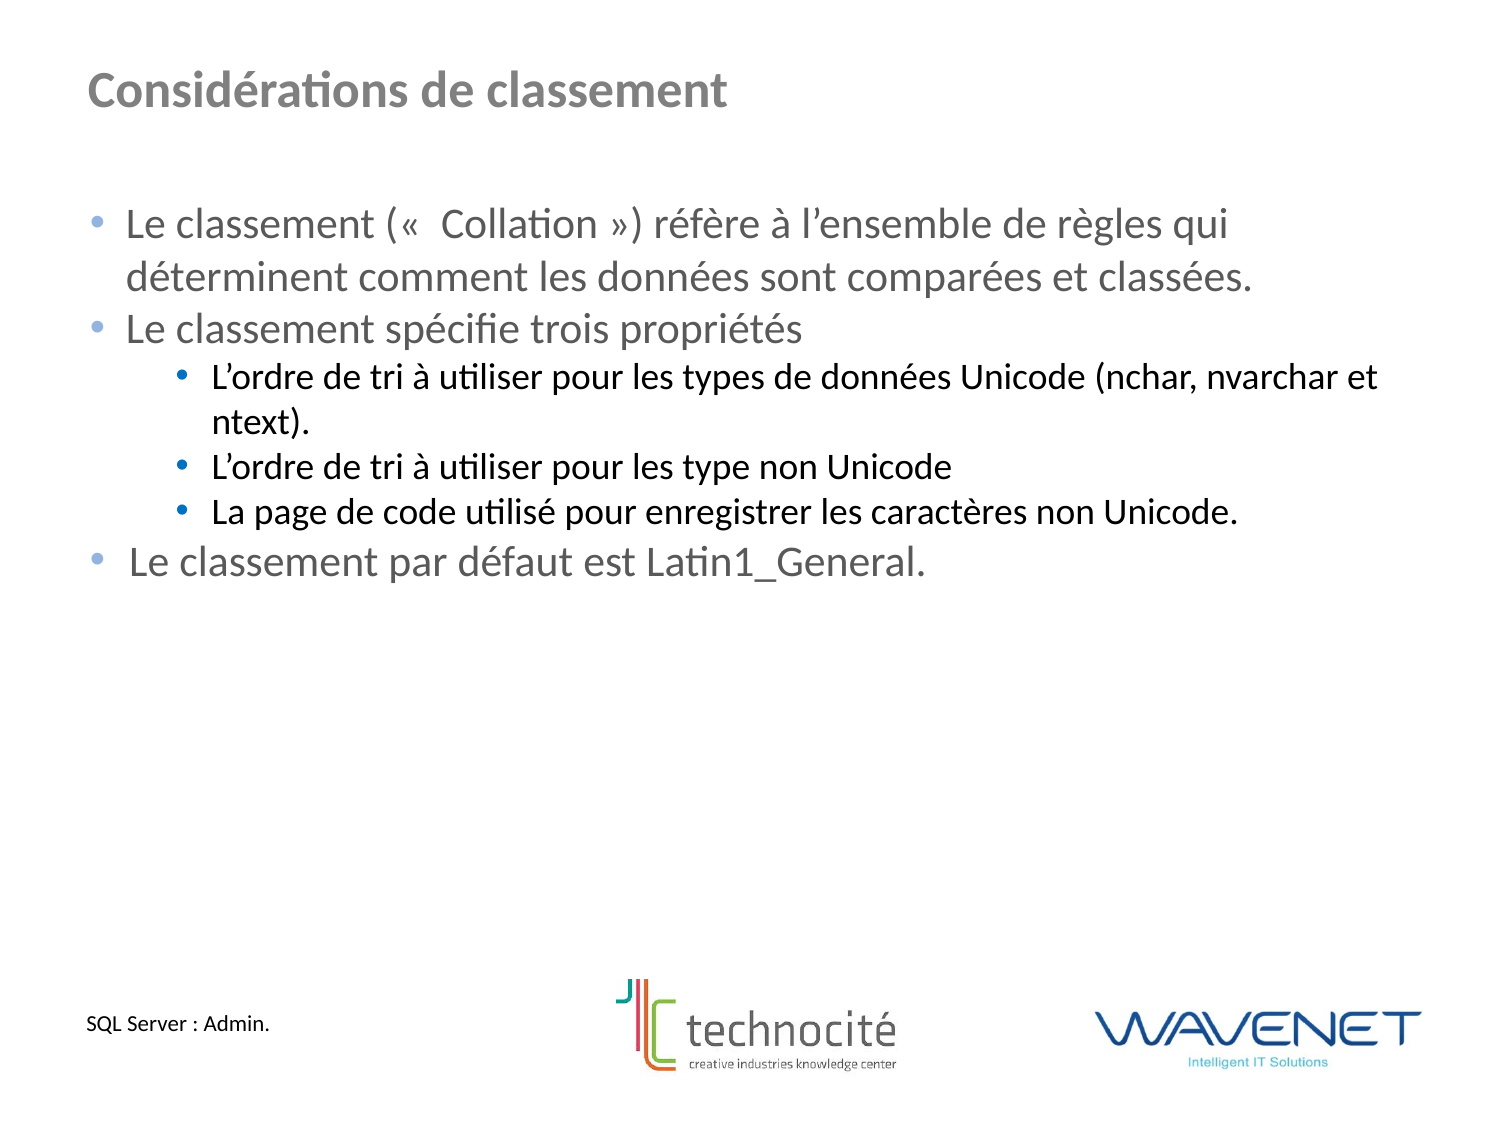

Considérations de classement
Le classement («  Collation ») réfère à l’ensemble de règles qui déterminent comment les données sont comparées et classées.
Le classement spécifie trois propriétés
L’ordre de tri à utiliser pour les types de données Unicode (nchar, nvarchar et ntext).
L’ordre de tri à utiliser pour les type non Unicode
La page de code utilisé pour enregistrer les caractères non Unicode.
Le classement par défaut est Latin1_General.
SQL Server : Admin.